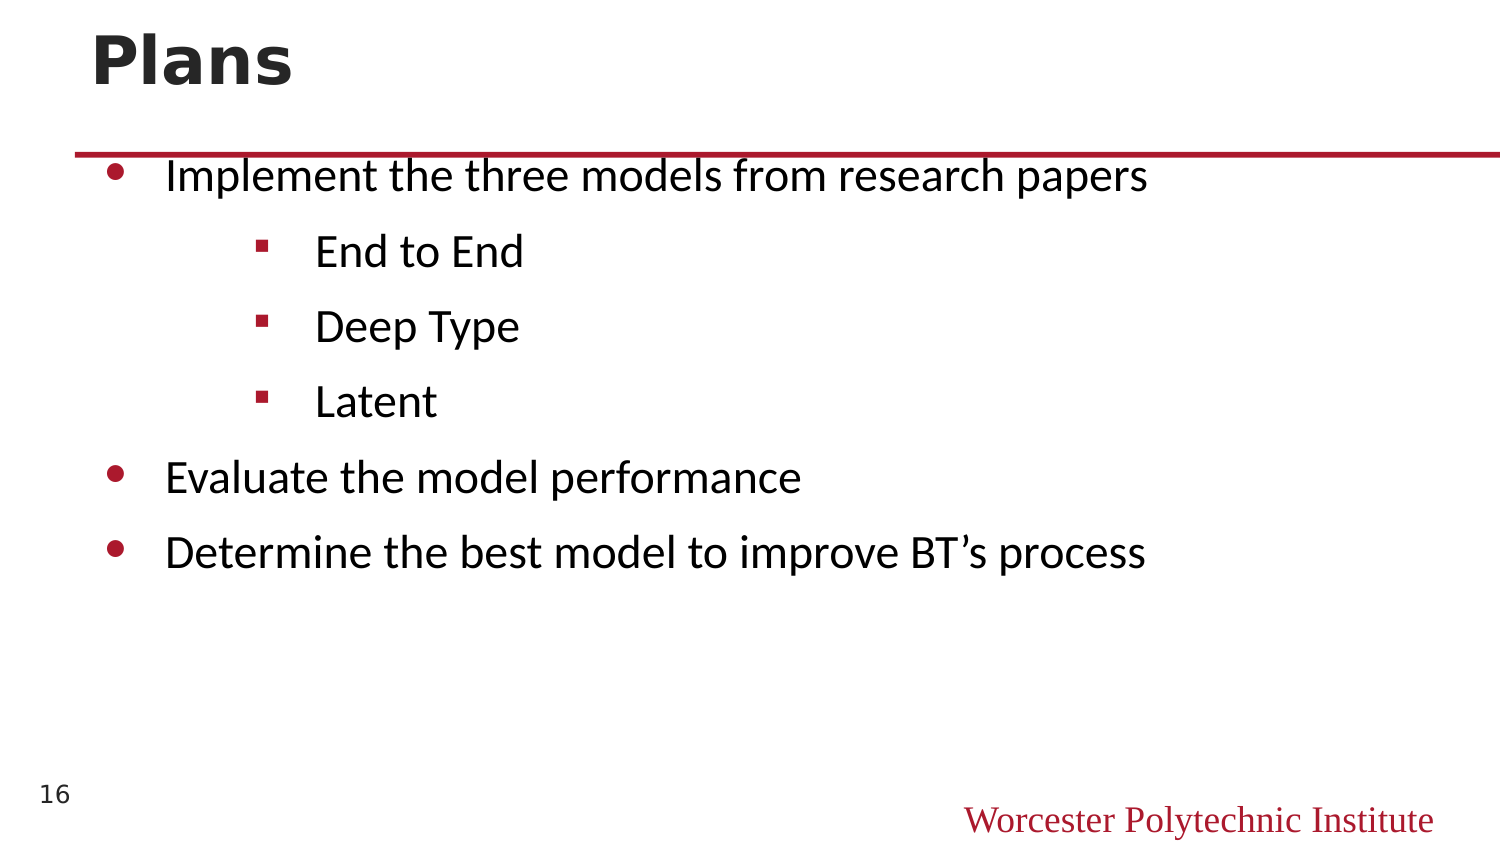

# Plans
Implement the three models from research papers
End to End
Deep Type
Latent
Evaluate the model performance
Determine the best model to improve BT’s process
16